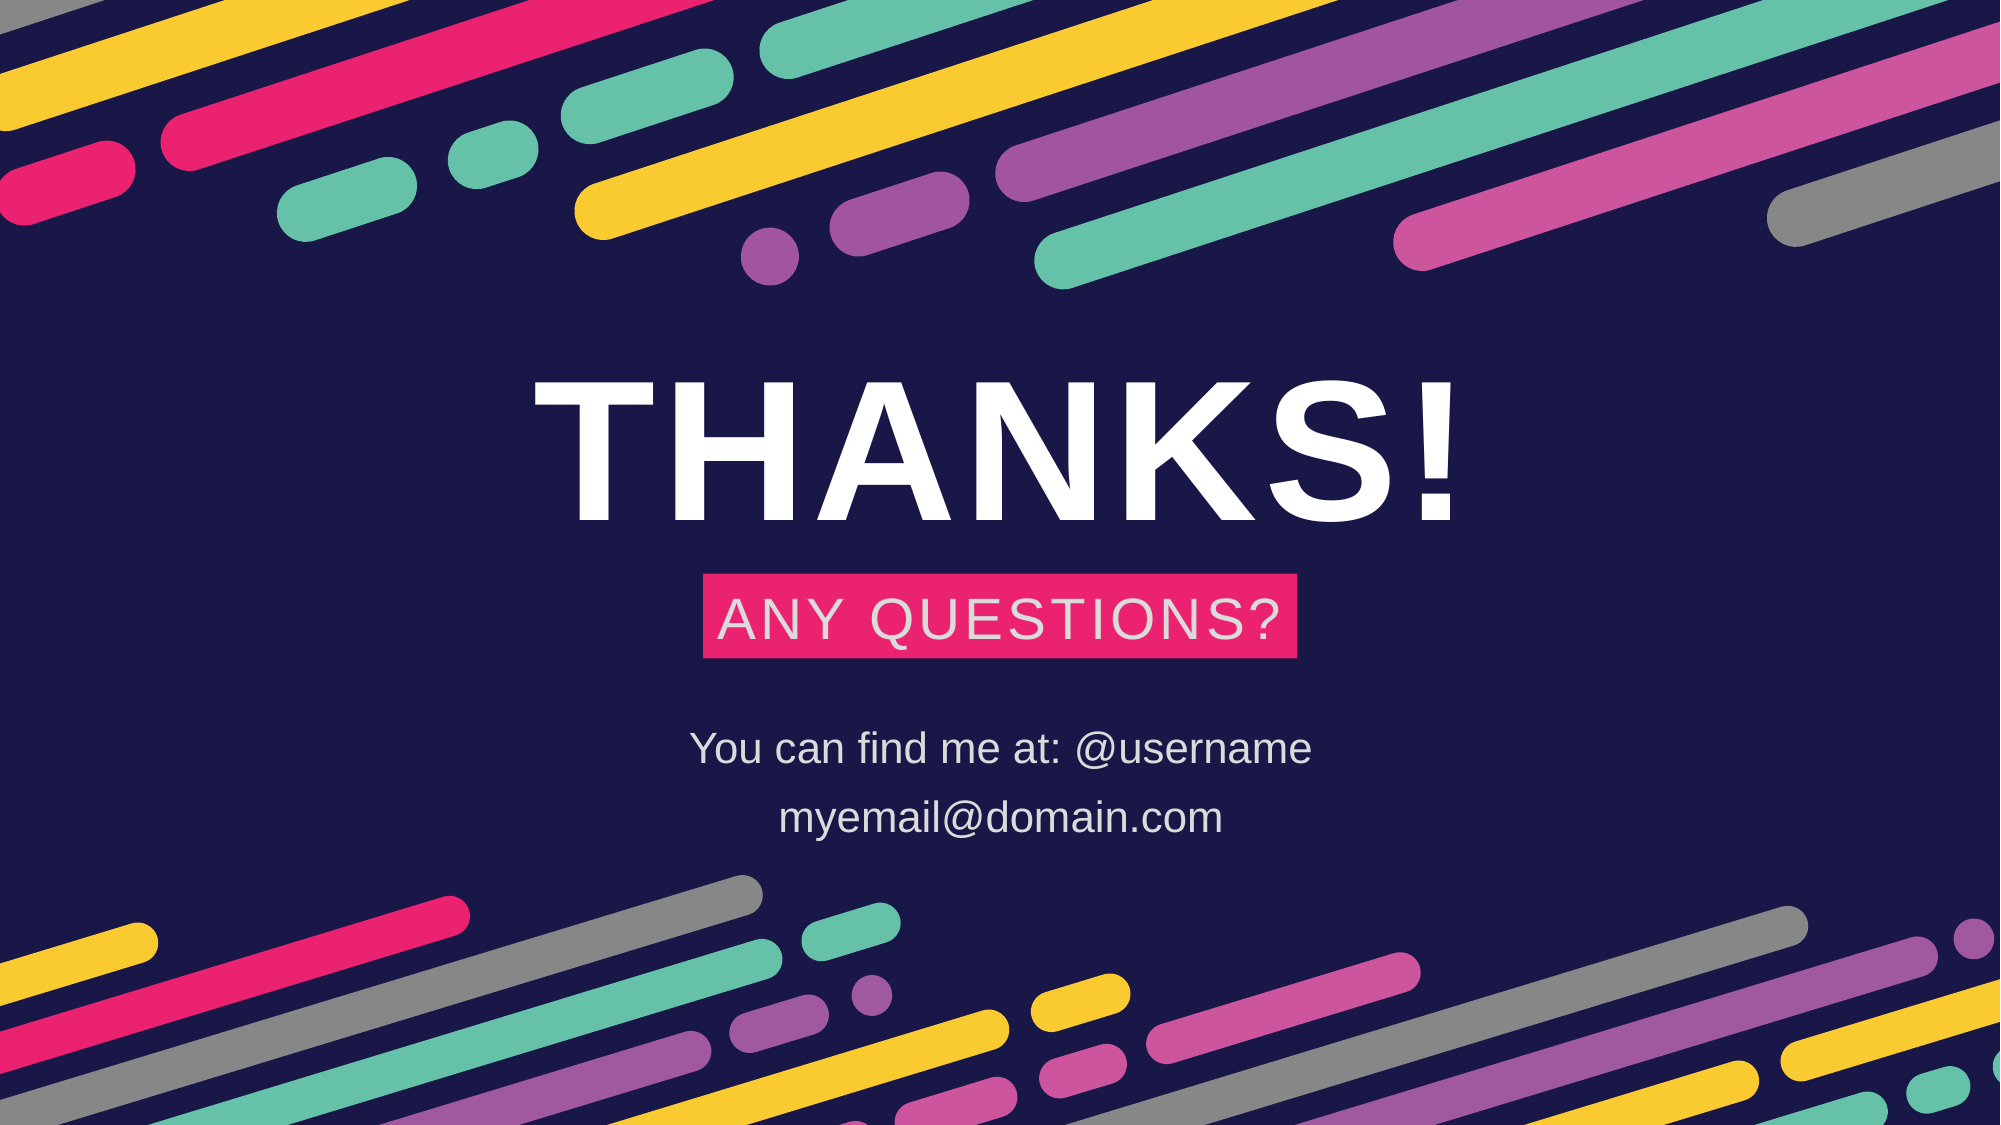

THANKS!
ANY QUESTIONS?
You can find me at: @username
myemail@domain.com